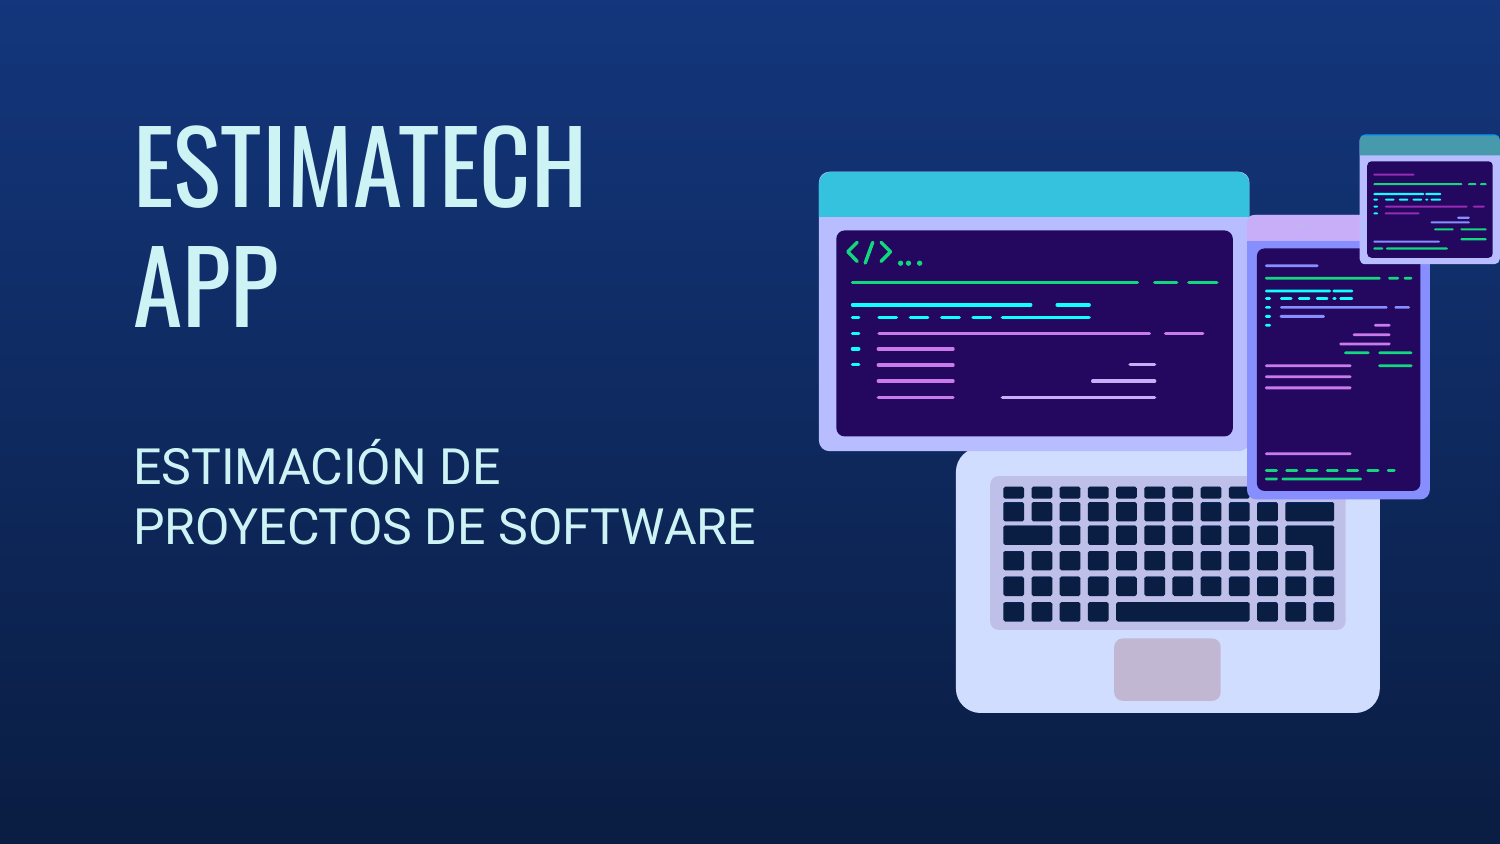

# ESTIMATECH APP

ESTIMACIÓN DE PROYECTOS DE SOFTWARE